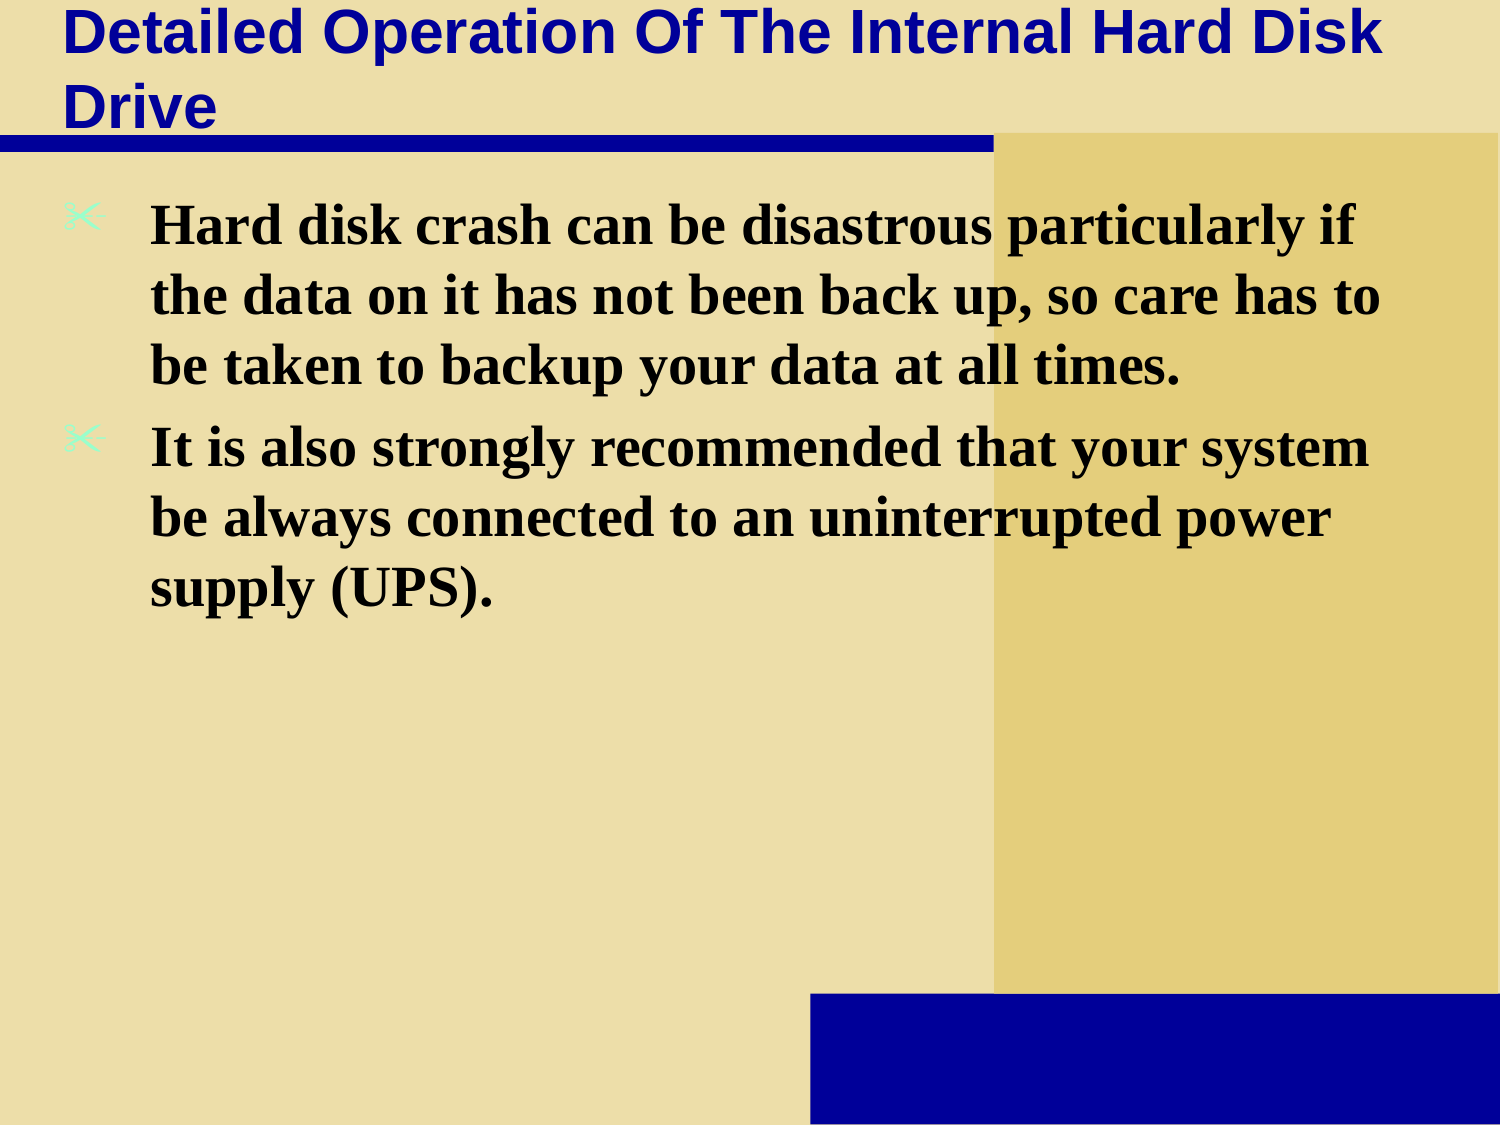

# Detailed Operation Of The Internal Hard Disk Drive
Hard disk crash can be disastrous particularly if the data on it has not been back up, so care has to be taken to backup your data at all times.
It is also strongly recommended that your system be always connected to an uninterrupted power supply (UPS).